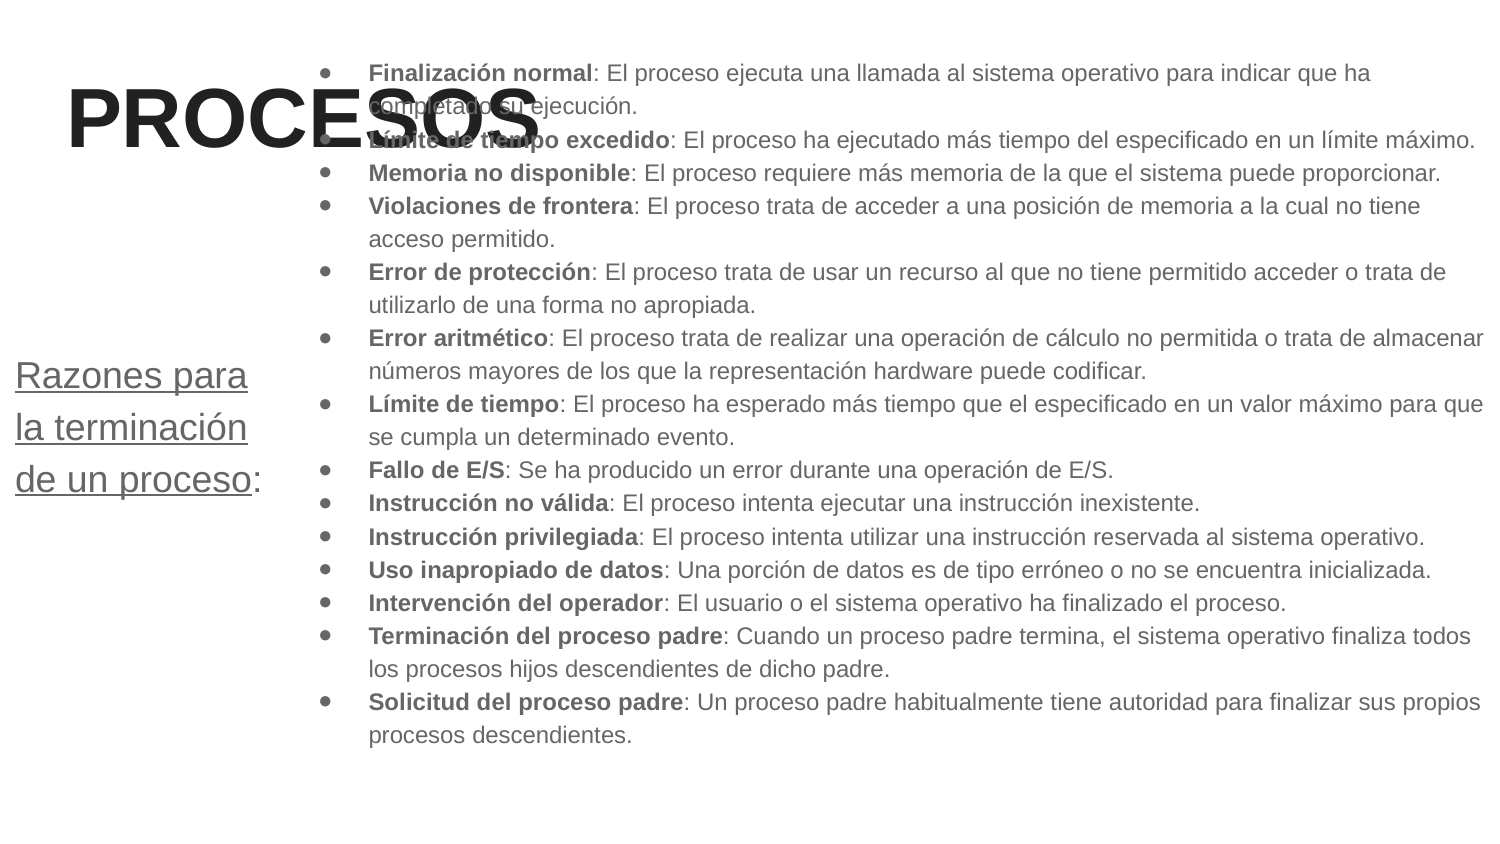

Finalización normal: El proceso ejecuta una llamada al sistema operativo para indicar que ha completado su ejecución.
Límite de tiempo excedido: El proceso ha ejecutado más tiempo del especificado en un límite máximo.
Memoria no disponible: El proceso requiere más memoria de la que el sistema puede proporcionar.
Violaciones de frontera: El proceso trata de acceder a una posición de memoria a la cual no tiene acceso permitido.
Error de protección: El proceso trata de usar un recurso al que no tiene permitido acceder o trata de utilizarlo de una forma no apropiada.
Error aritmético: El proceso trata de realizar una operación de cálculo no permitida o trata de almacenar números mayores de los que la representación hardware puede codificar.
Límite de tiempo: El proceso ha esperado más tiempo que el especificado en un valor máximo para que se cumpla un determinado evento.
Fallo de E/S: Se ha producido un error durante una operación de E/S.
Instrucción no válida: El proceso intenta ejecutar una instrucción inexistente.
Instrucción privilegiada: El proceso intenta utilizar una instrucción reservada al sistema operativo.
Uso inapropiado de datos: Una porción de datos es de tipo erróneo o no se encuentra inicializada.
Intervención del operador: El usuario o el sistema operativo ha finalizado el proceso.
Terminación del proceso padre: Cuando un proceso padre termina, el sistema operativo finaliza todos los procesos hijos descendientes de dicho padre.
Solicitud del proceso padre: Un proceso padre habitualmente tiene autoridad para finalizar sus propios procesos descendientes.
# PROCESOS
Razones para la terminación de un proceso: